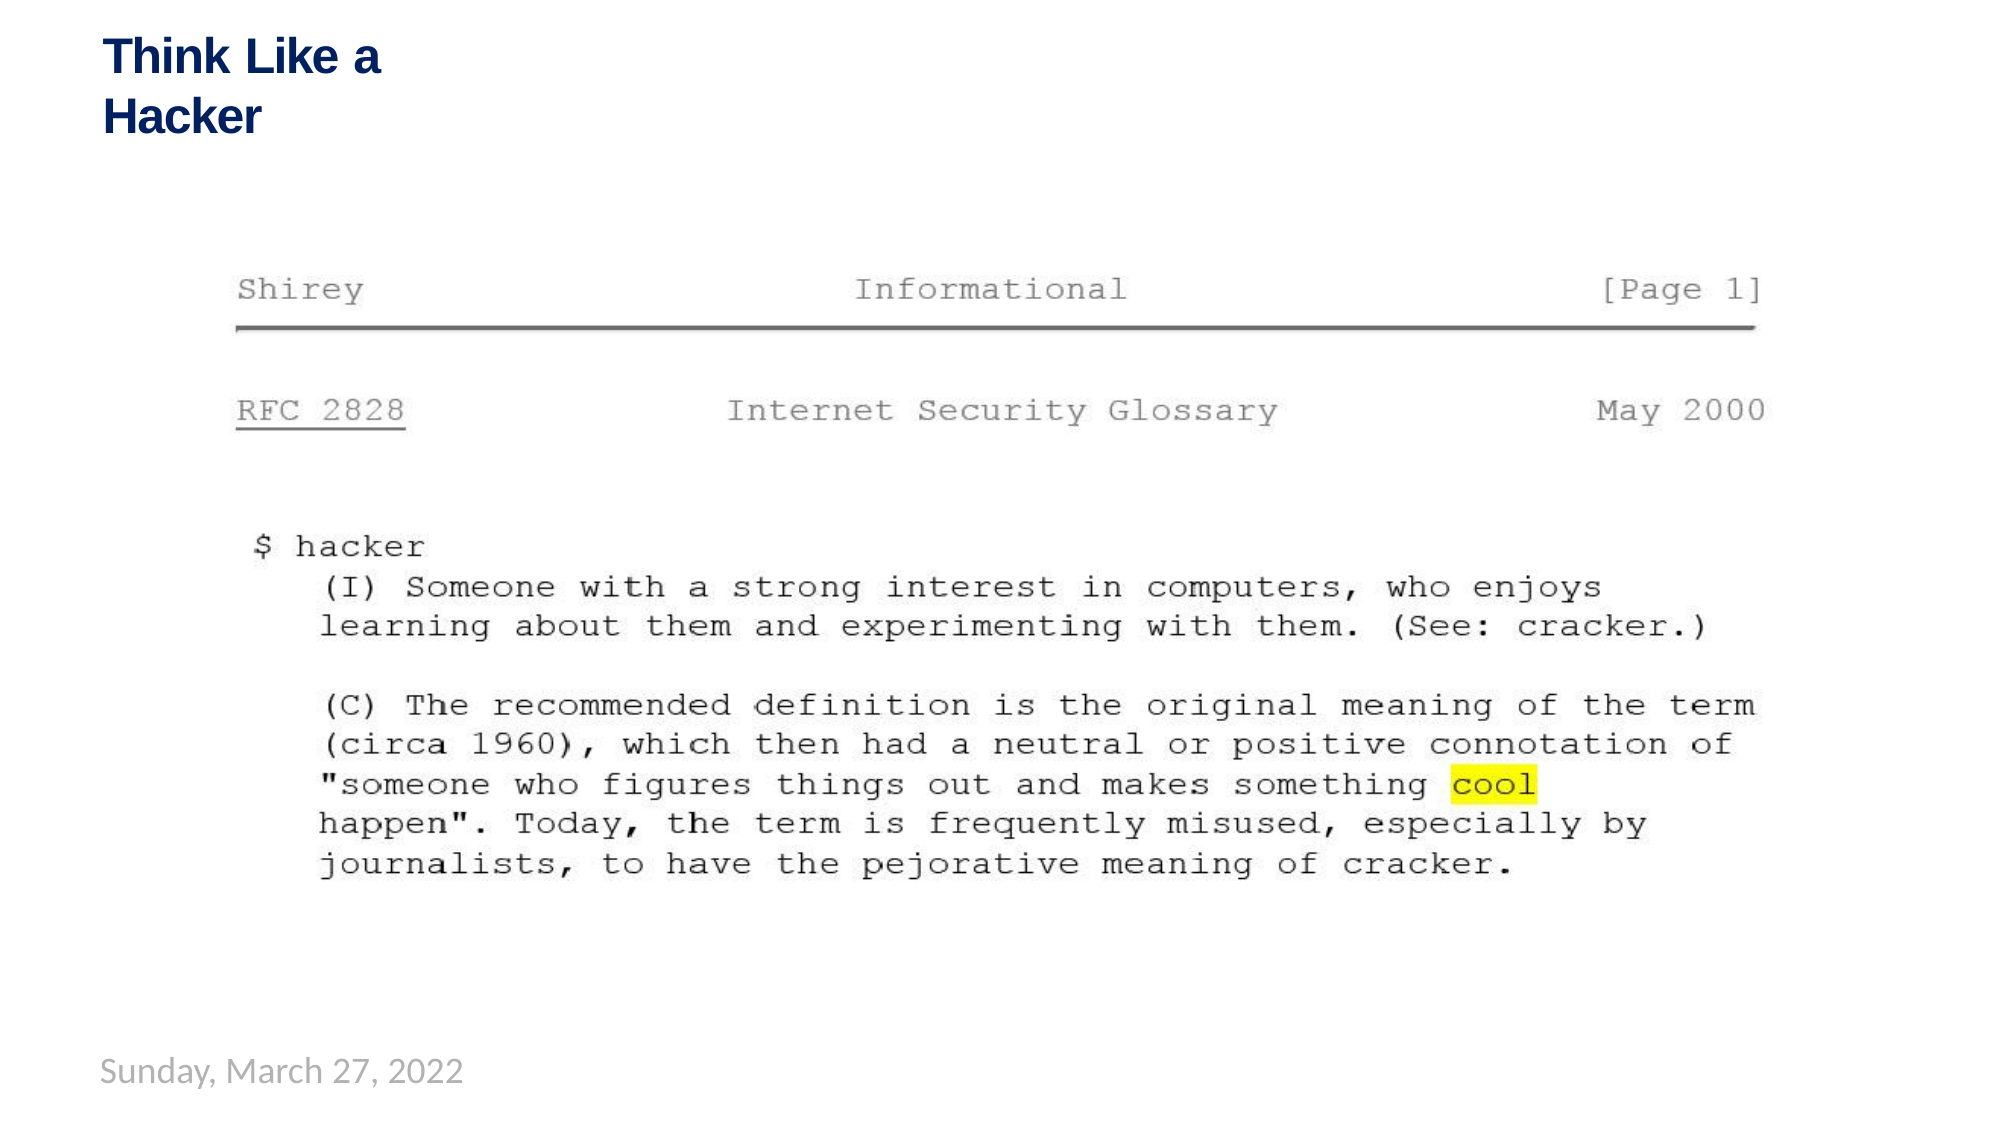

# Think Like a Hacker

Sunday, March 27, 2022
3